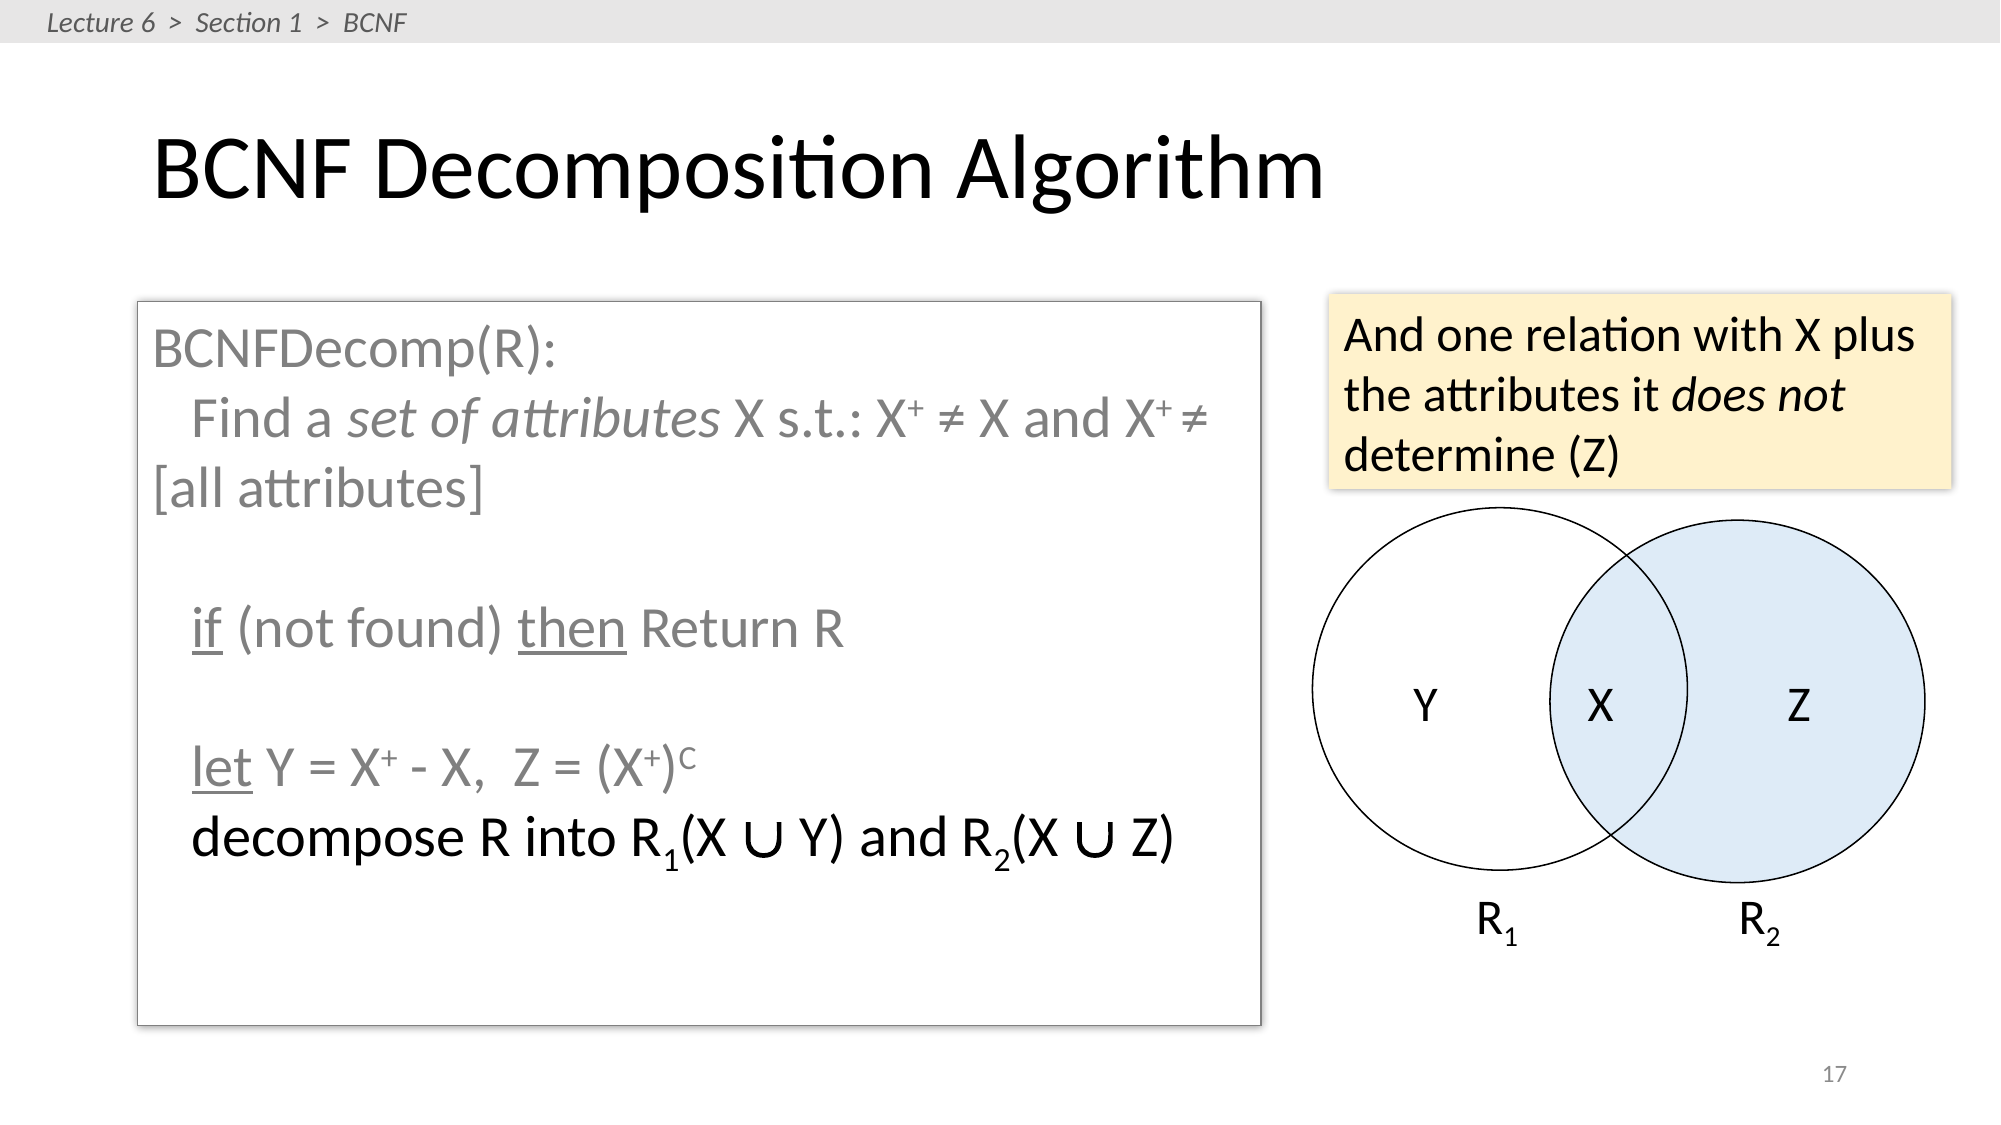

Lecture 6  >  Section 1  >  BCNF
# BCNF Decomposition Algorithm
And one relation with X plus the attributes it does not determine (Z)
BCNFDecomp(R):
   Find a set of attributes X s.t.: X+ ≠ X and X+ ≠ [all attributes]
   if (not found) then Return R

   let Y = X+ - X,  Z = (X+)C
   decompose R into R1(X ∪ Y) and R2(X ∪ Z)
   Return BCNFDecomp(R1), BCNFDecomp(R2)

Y
X
Z
R1
R2
17